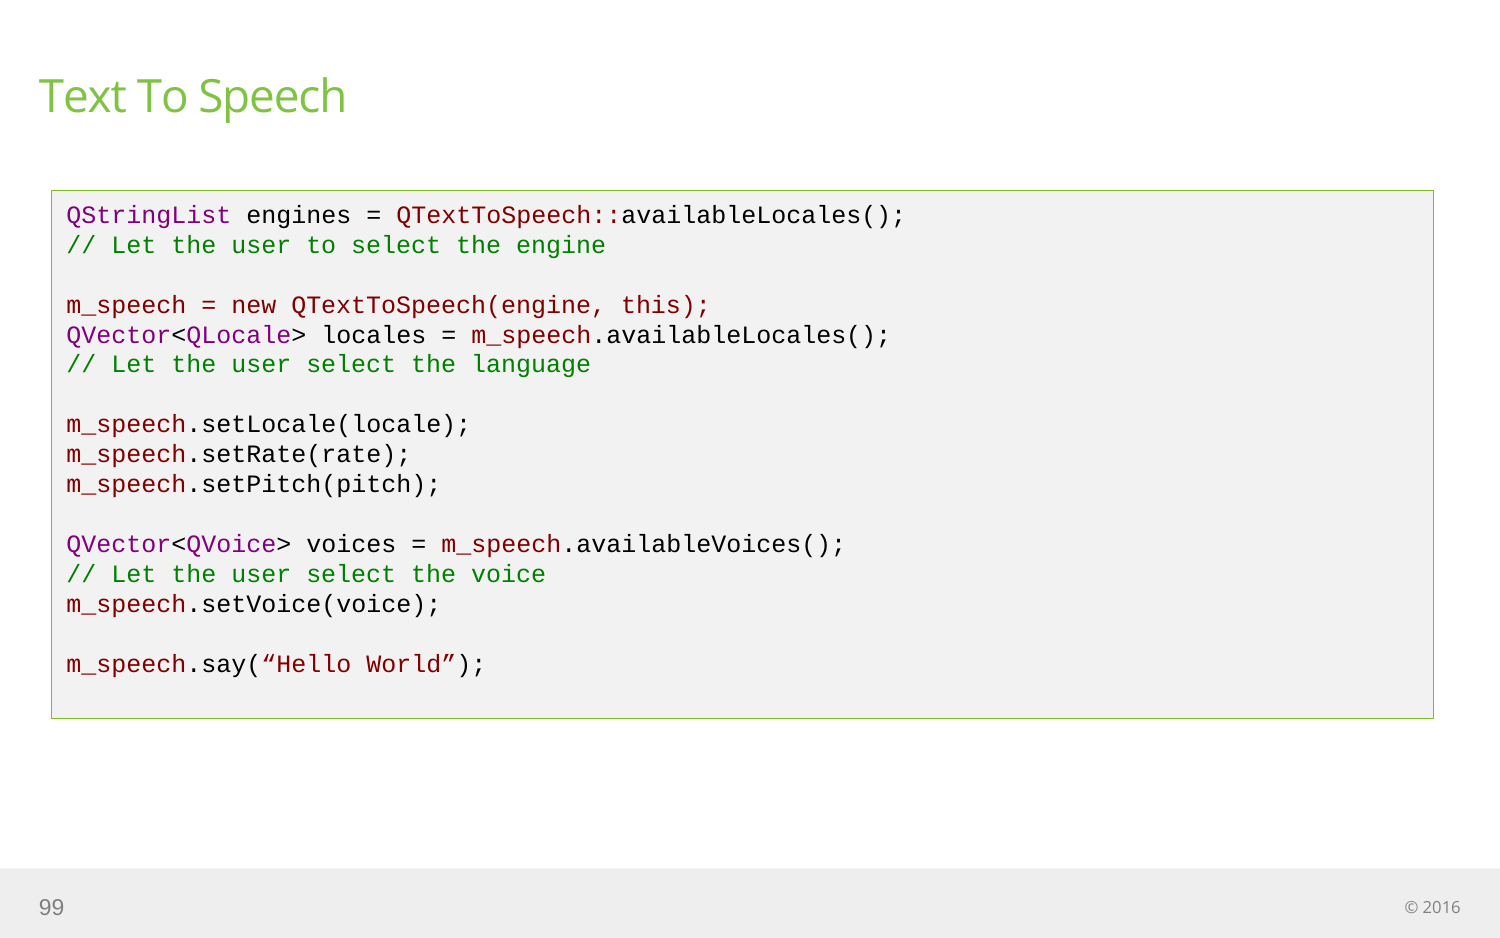

# Text To Speech
QStringList engines = QTextToSpeech::availableLocales();
// Let the user to select the engine

m_speech = new QTextToSpeech(engine, this);
QVector<QLocale> locales = m_speech.availableLocales();
// Let the user select the language

m_speech.setLocale(locale);
m_speech.setRate(rate);
m_speech.setPitch(pitch);

QVector<QVoice> voices = m_speech.availableVoices();
// Let the user select the voice
m_speech.setVoice(voice);
m_speech.say(“Hello World”);
99
© 2016